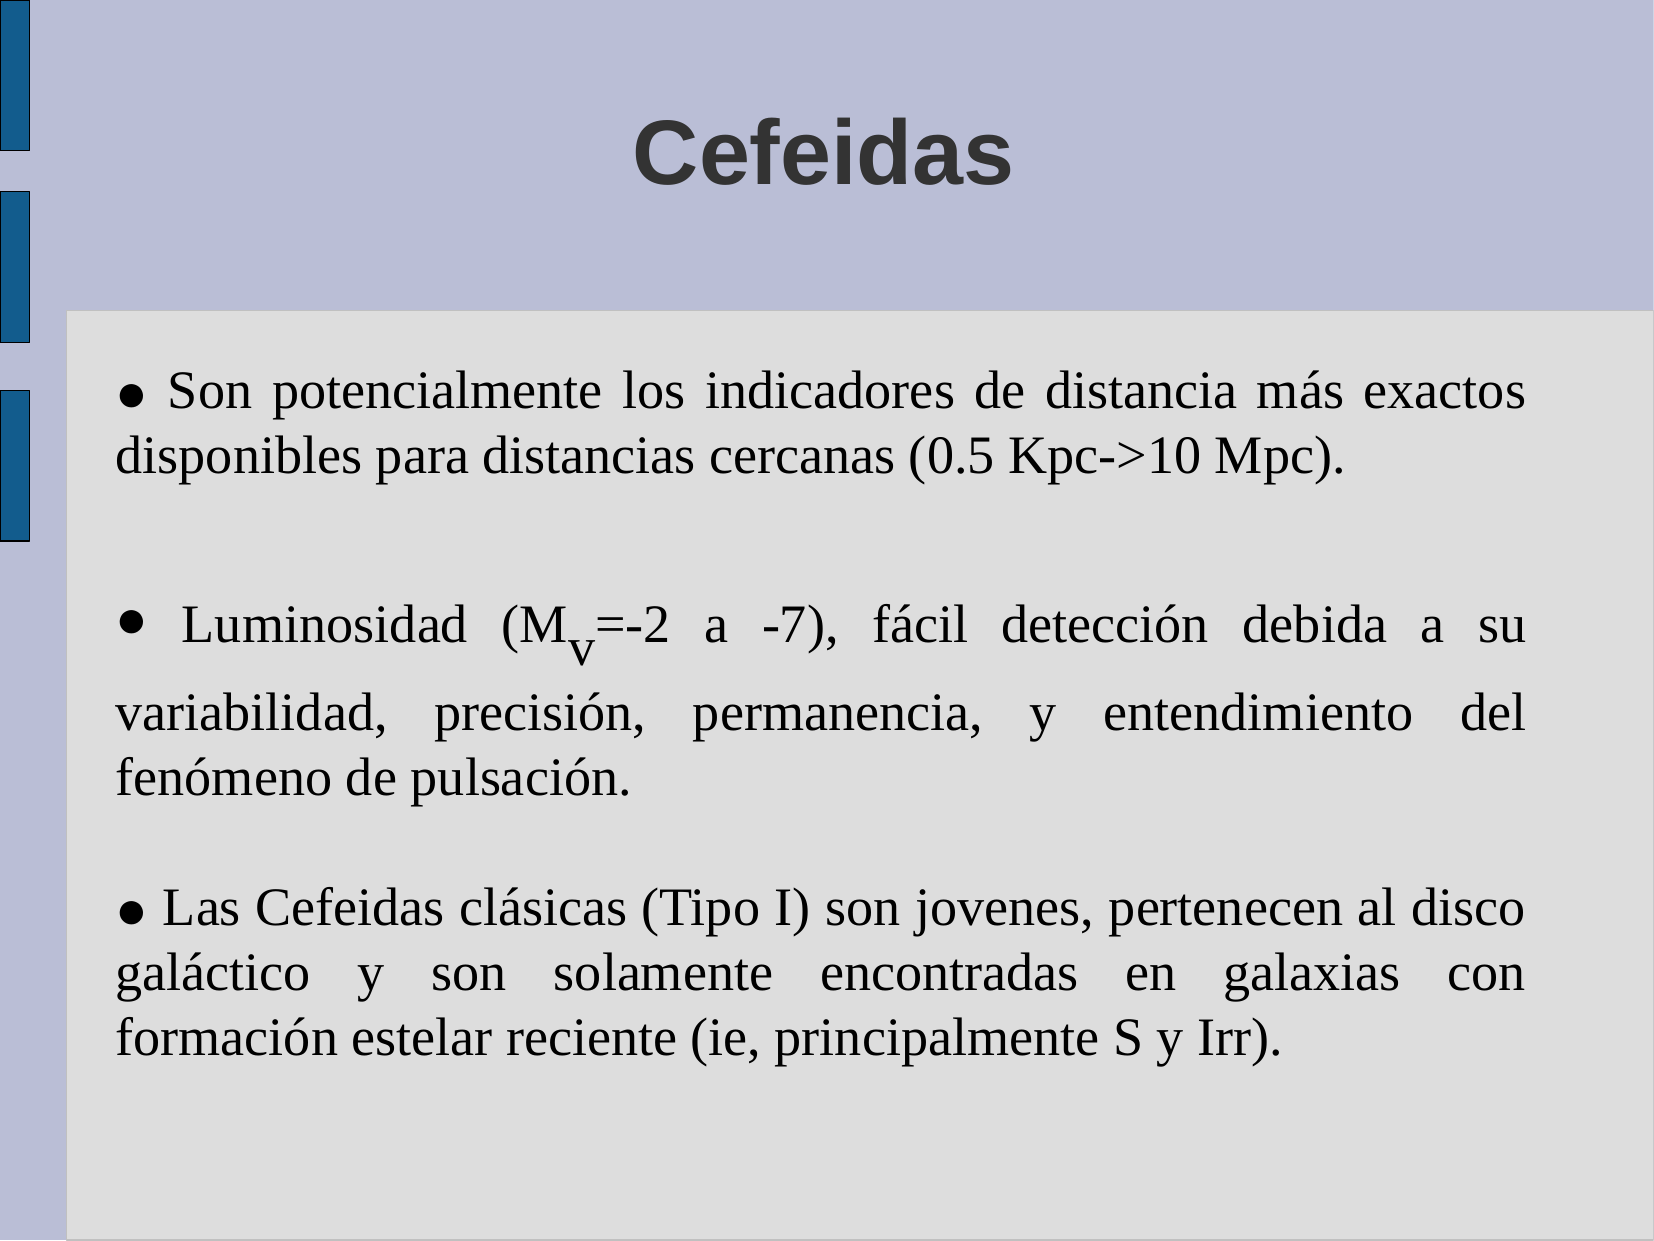

Cefeidas
 Son potencialmente los indicadores de distancia más exactos disponibles para distancias cercanas (0.5 Kpc->10 Mpc).

 Luminosidad (Mv=-2 a -7), fácil detección debida a su variabilidad, precisión, permanencia, y entendimiento del fenómeno de pulsación.

 Las Cefeidas clásicas (Tipo I) son jovenes, pertenecen al disco galáctico y son solamente encontradas en galaxias con formación estelar reciente (ie, principalmente S y Irr).